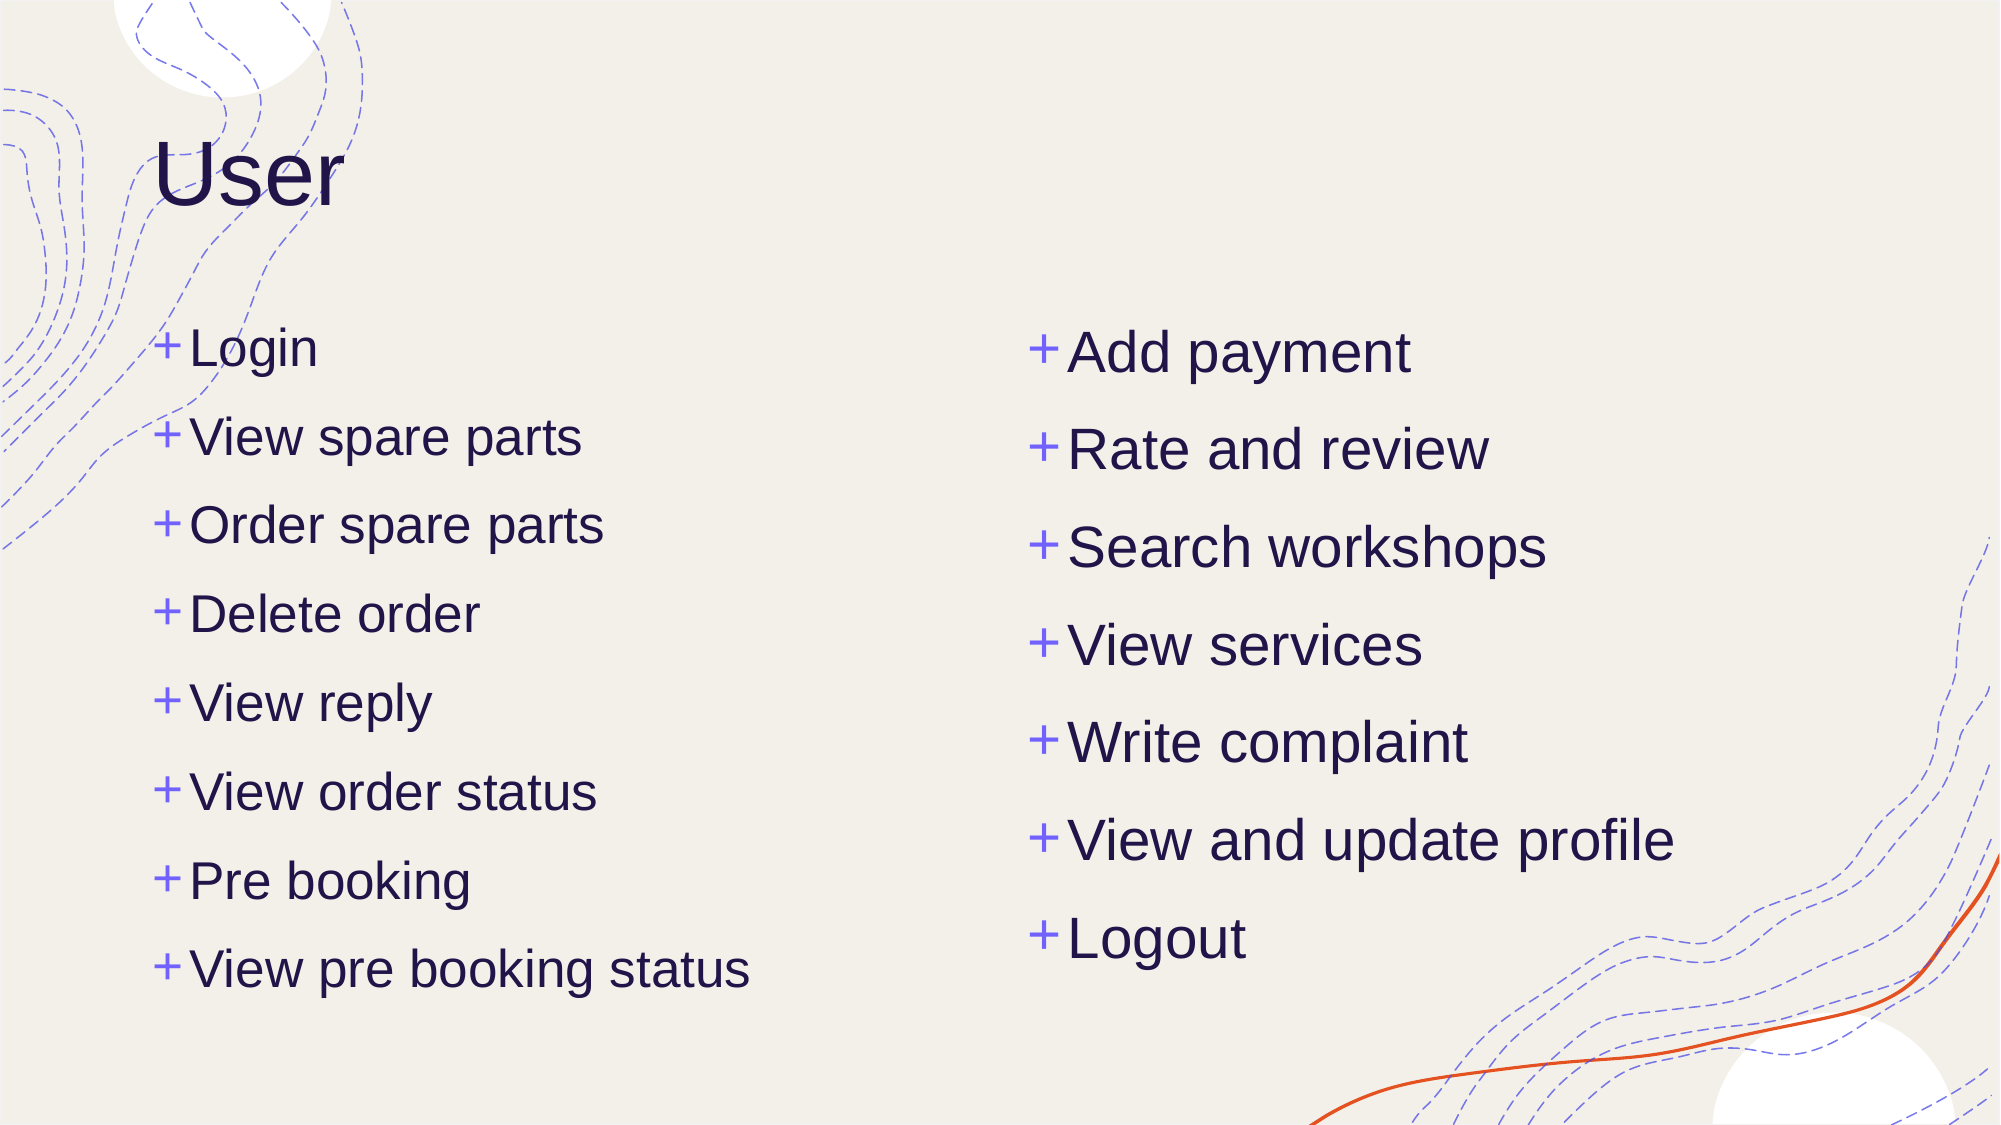

# User
Login
View spare parts
Order spare parts
Delete order
View reply
View order status
Pre booking
View pre booking status

Add payment
Rate and review
Search workshops
View services
Write complaint
View and update profile
Logout